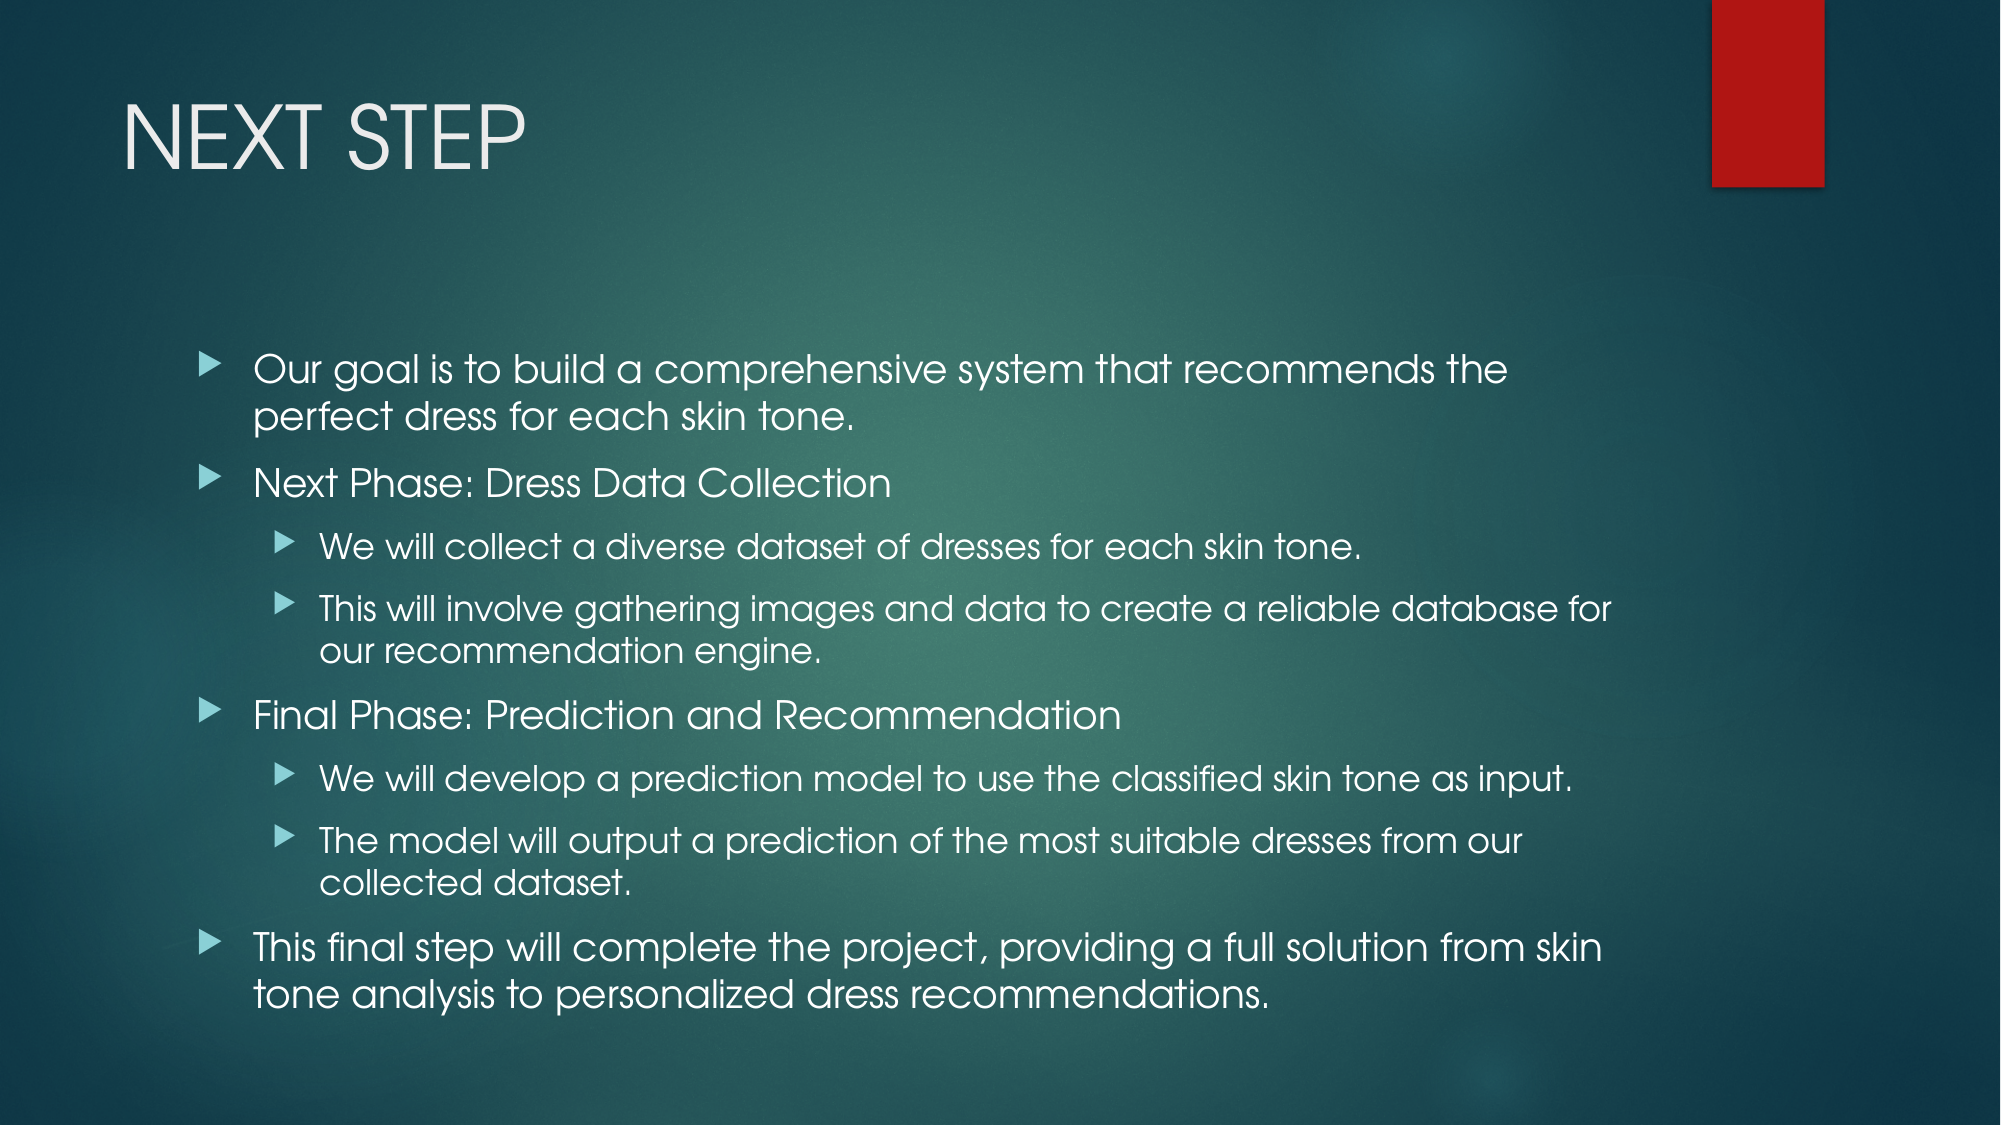

# NEXT STEP
Our goal is to build a comprehensive system that recommends the perfect dress for each skin tone.
Next Phase: Dress Data Collection
We will collect a diverse dataset of dresses for each skin tone.
This will involve gathering images and data to create a reliable database for our recommendation engine.
Final Phase: Prediction and Recommendation
We will develop a prediction model to use the classified skin tone as input.
The model will output a prediction of the most suitable dresses from our collected dataset.
This final step will complete the project, providing a full solution from skin tone analysis to personalized dress recommendations.